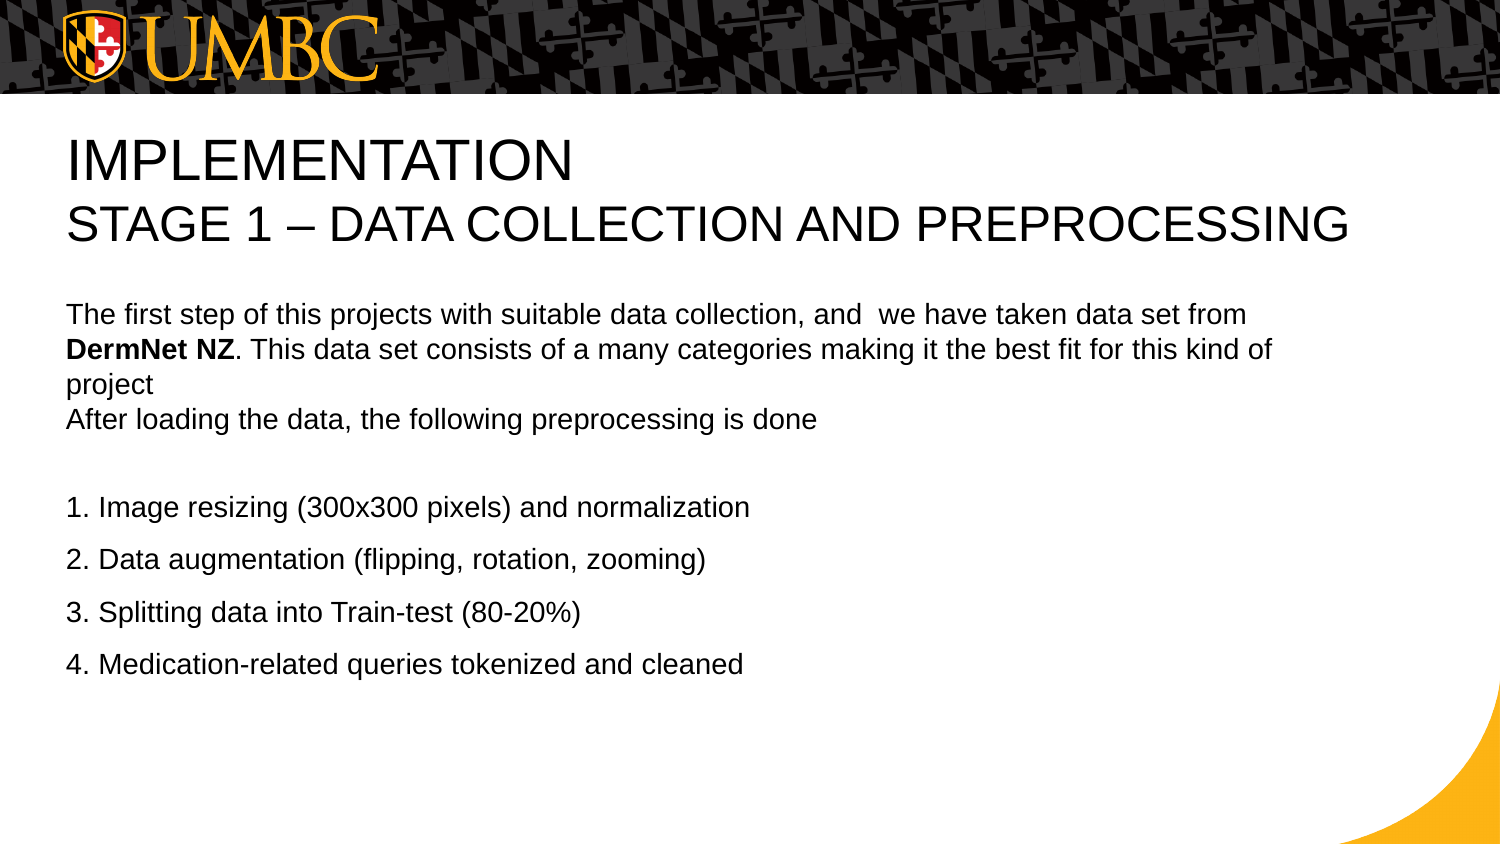

# IMPLEMENTATION STAGE 1 – DATA COLLECTION AND PREPROCESSING
The first step of this projects with suitable data collection, and  we have taken data set from DermNet NZ. This data set consists of a many categories making it the best fit for this kind of project
After loading the data, the following preprocessing is done

1. Image resizing (300x300 pixels) and normalization
2. Data augmentation (flipping, rotation, zooming)
3. Splitting data into Train-test (80-20%)
4. Medication-related queries tokenized and cleaned